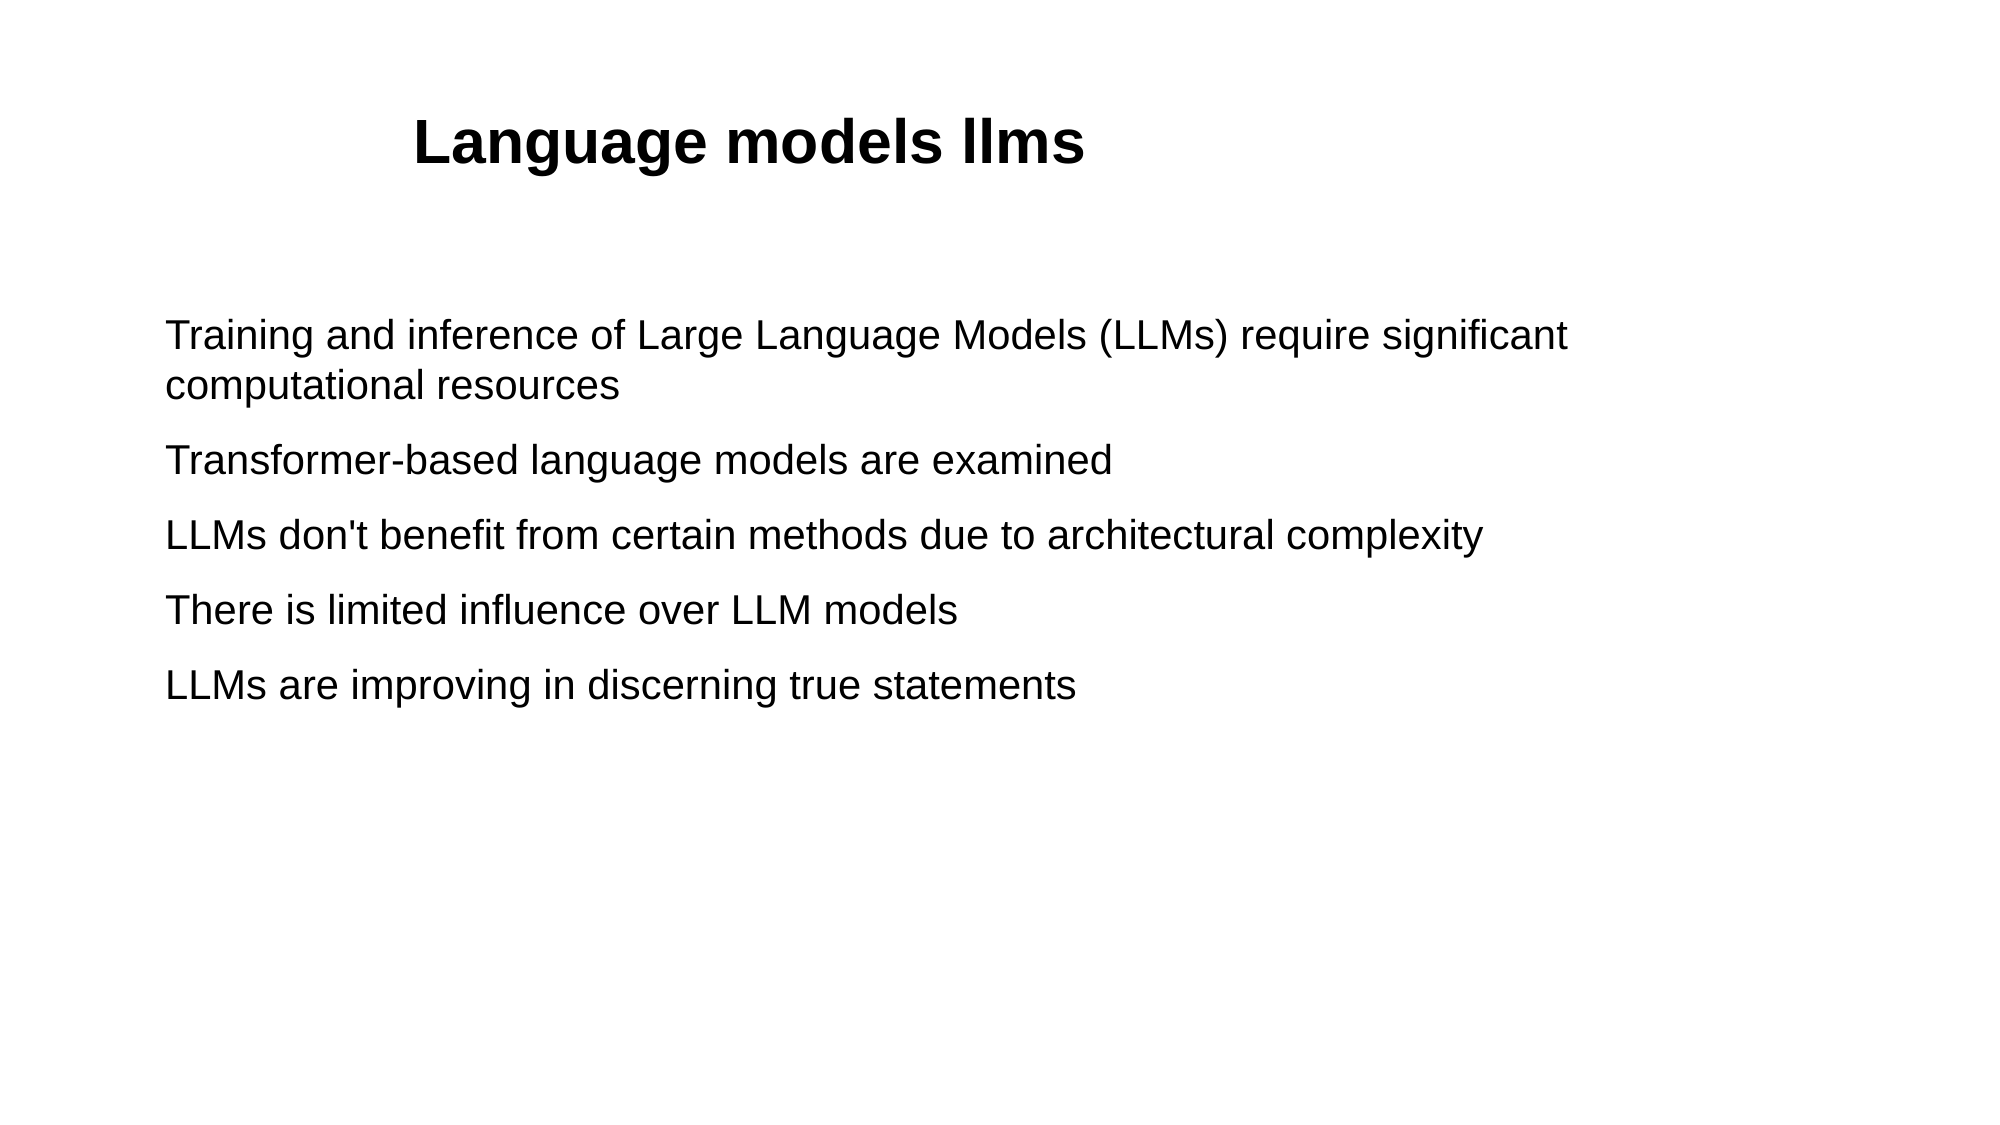

# Language models llms

Training and inference of Large Language Models (LLMs) require significant computational resources
Transformer-based language models are examined
LLMs don't benefit from certain methods due to architectural complexity
There is limited influence over LLM models
LLMs are improving in discerning true statements